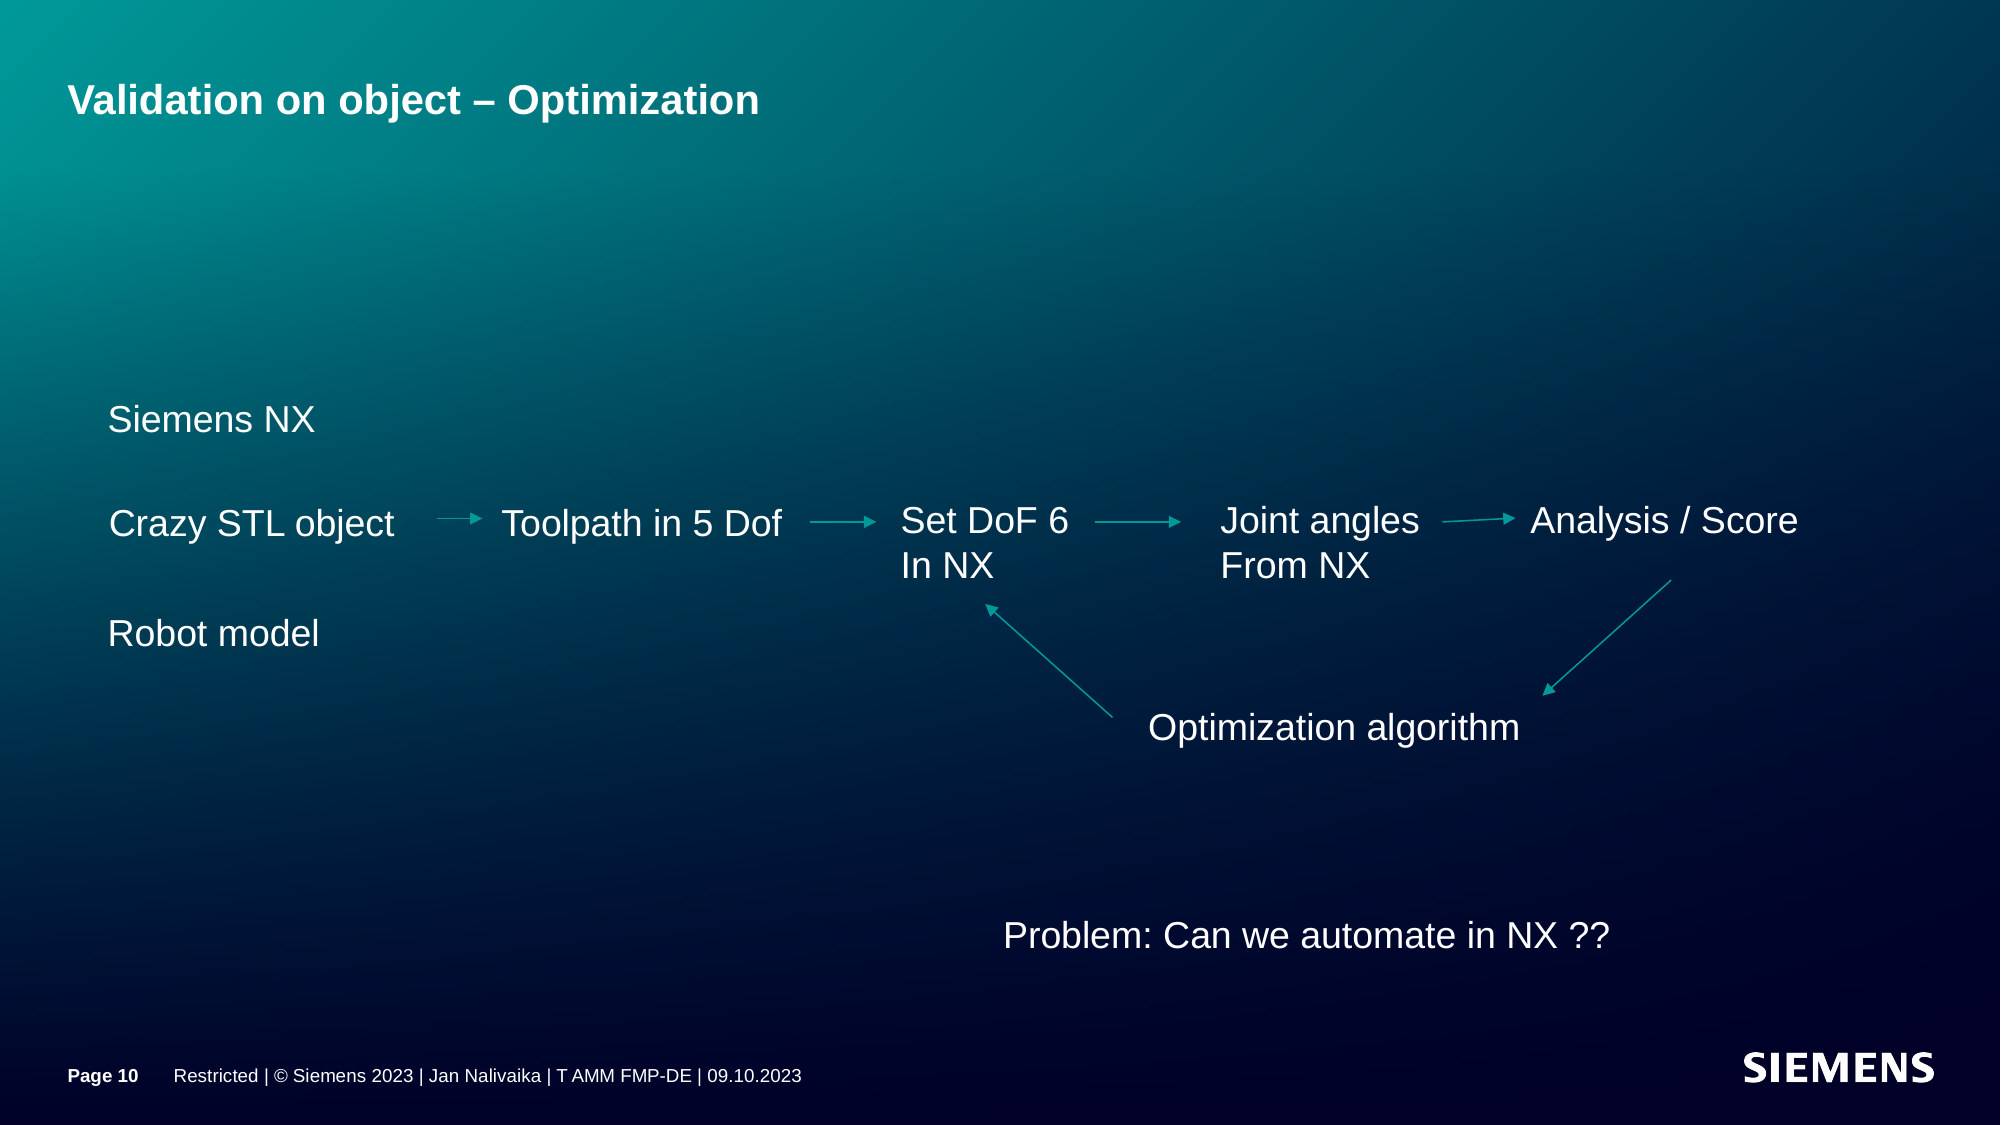

# Validation on object – Optimization
Siemens NX
Joint angles
From NX
Analysis / Score
Set DoF 6
In NX
Crazy STL object
Toolpath in 5 Dof
Robot model
Optimization algorithm
Problem: Can we automate in NX ??
Page 10
Restricted | © Siemens 2023 | Jan Nalivaika | T AMM FMP-DE | 09.10.2023